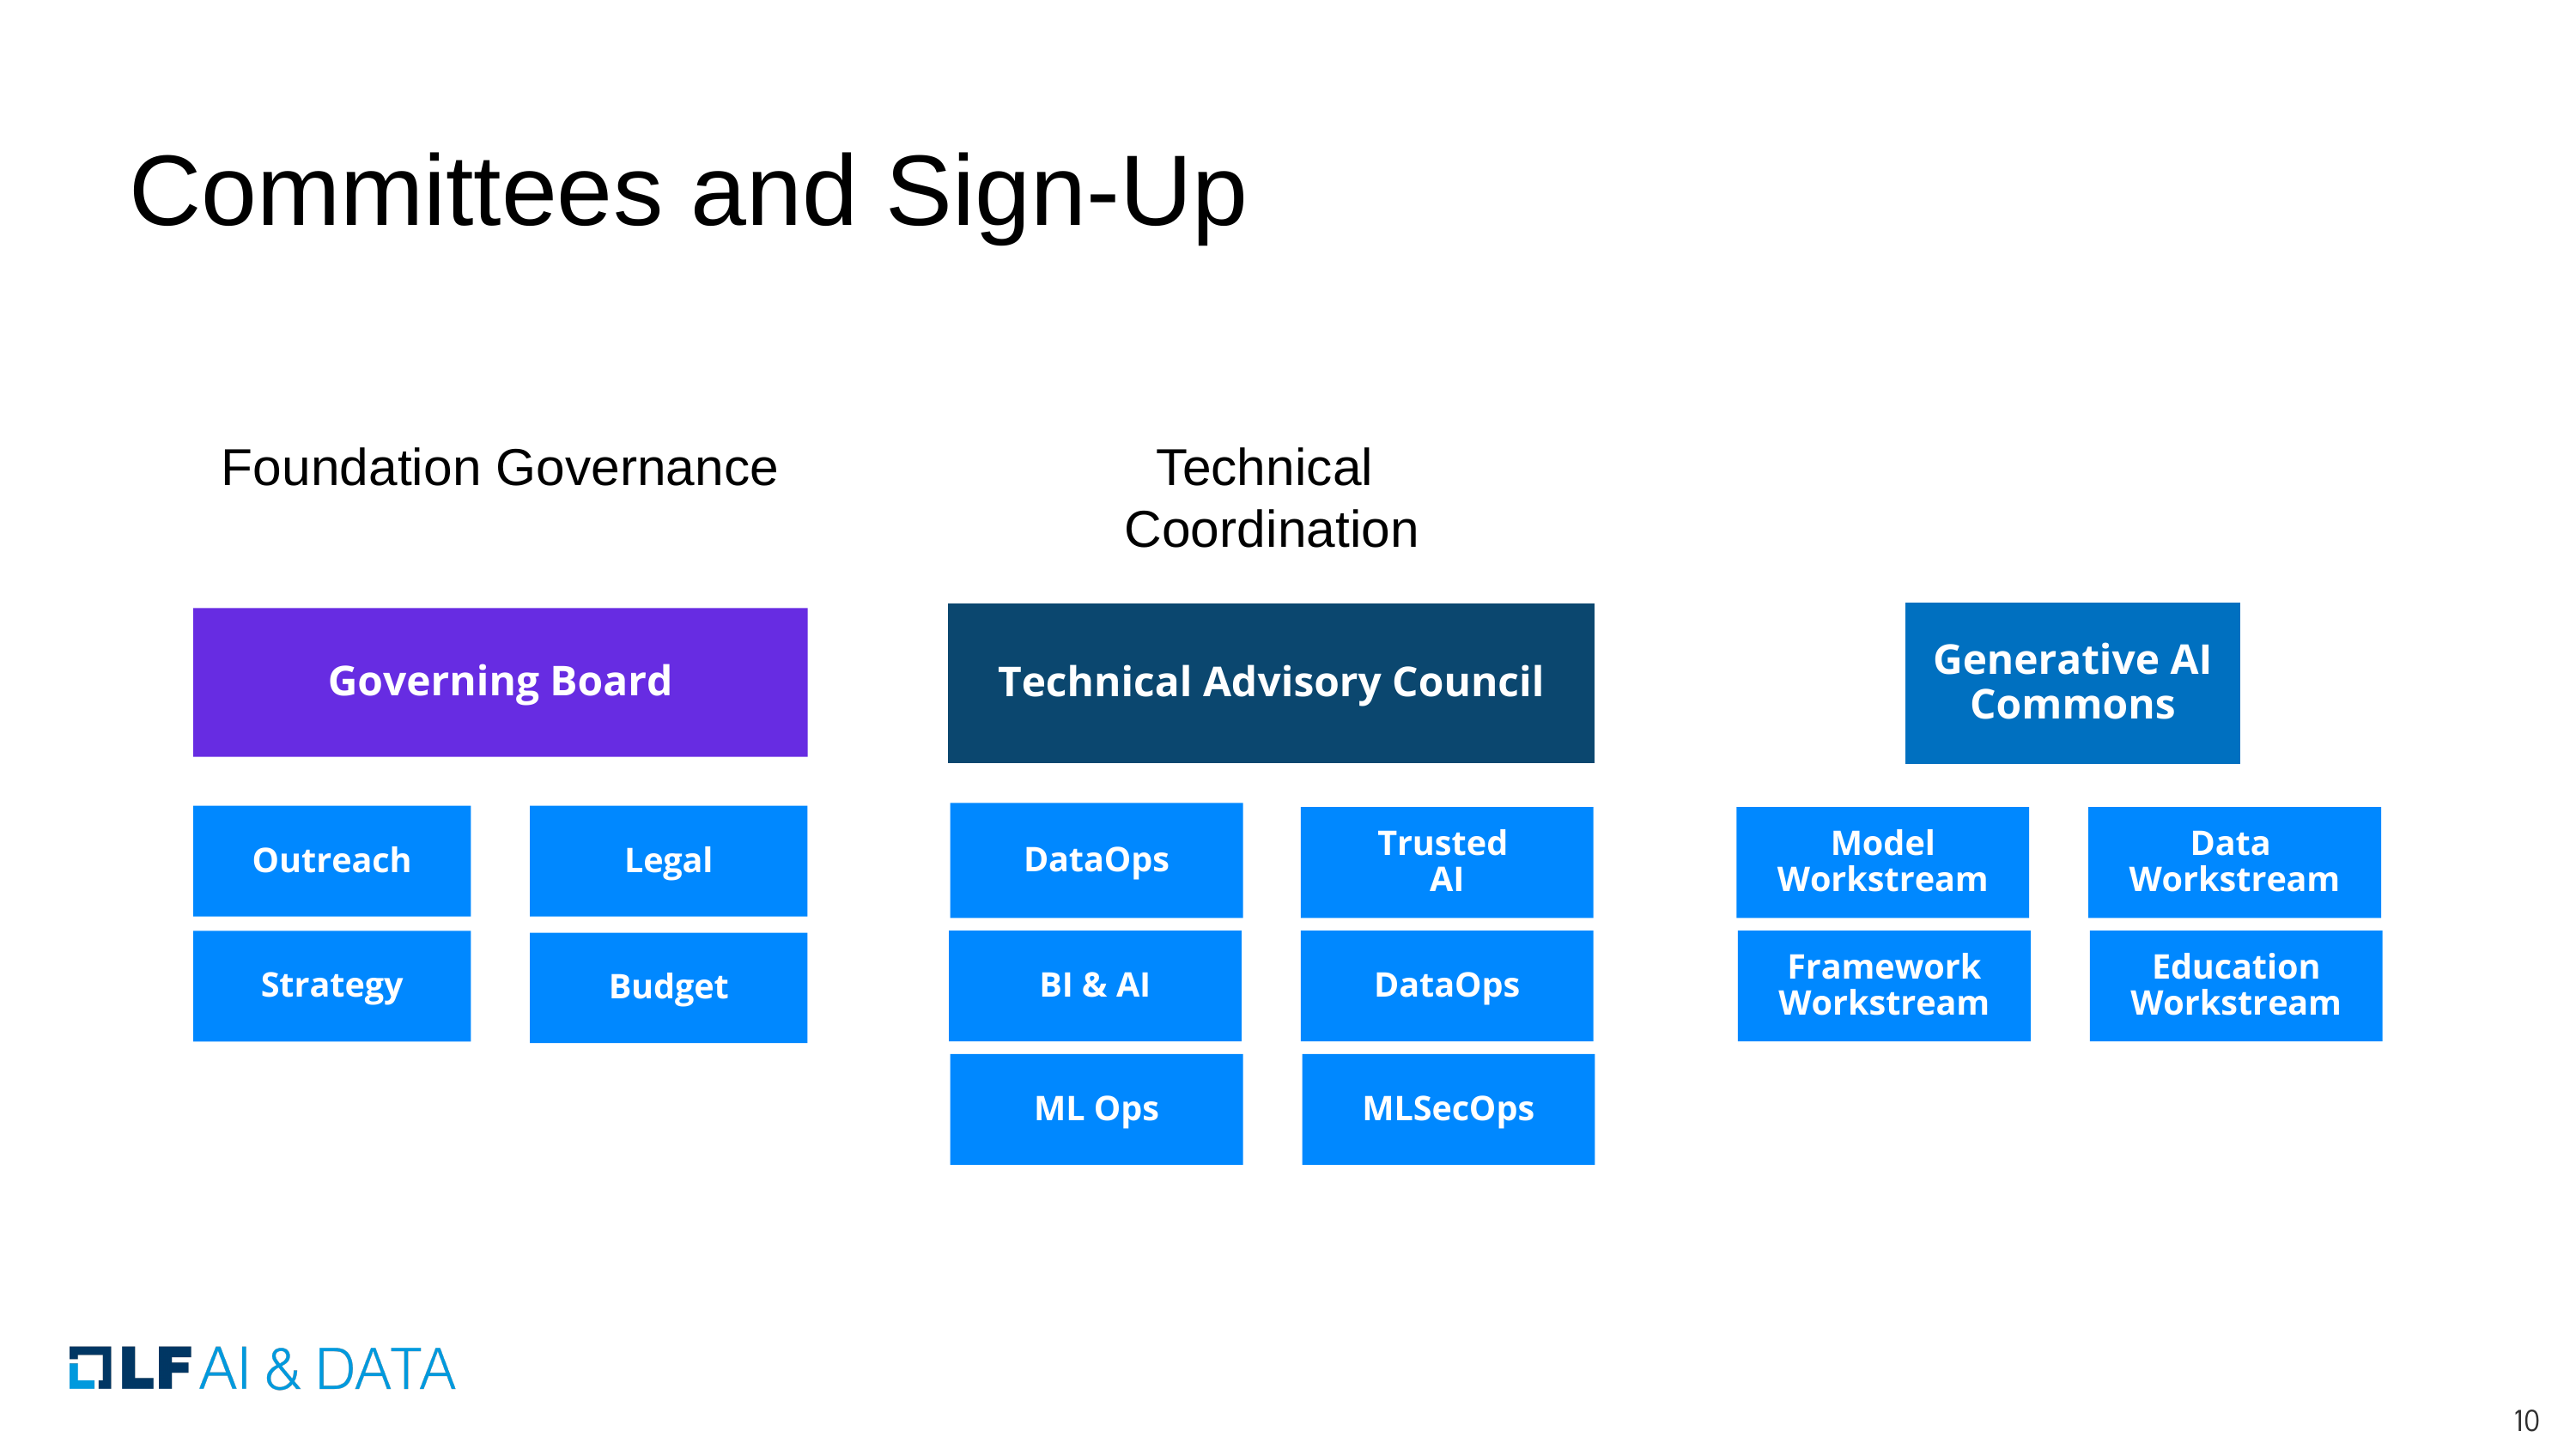

# Committees and Sign-Up
Foundation Governance
Technical
Coordination
Generative AI Commons
Technical Advisory Council
Governing Board
DataOps
Outreach
Legal
Trusted
AI
Model Workstream
Data
Workstream
Framework Workstream
Education Workstream
BI & AI
DataOps
Strategy
Budget
ML Ops
MLSecOps
10